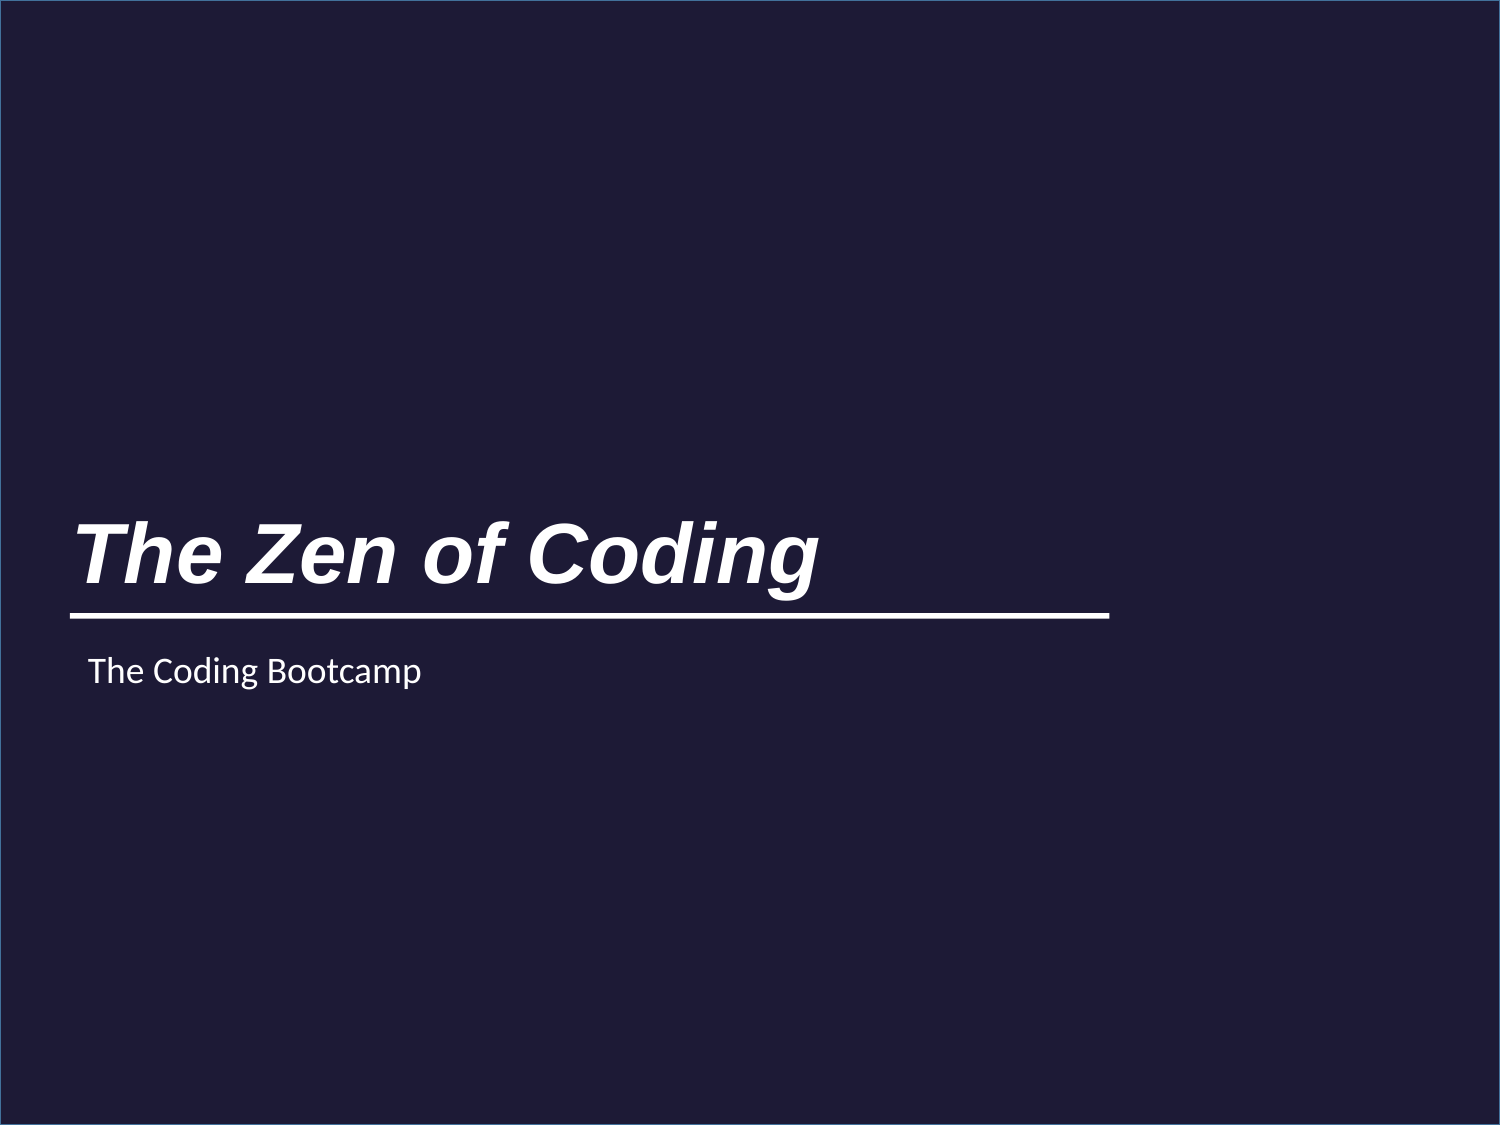

# The Zen of Coding
The Coding Bootcamp